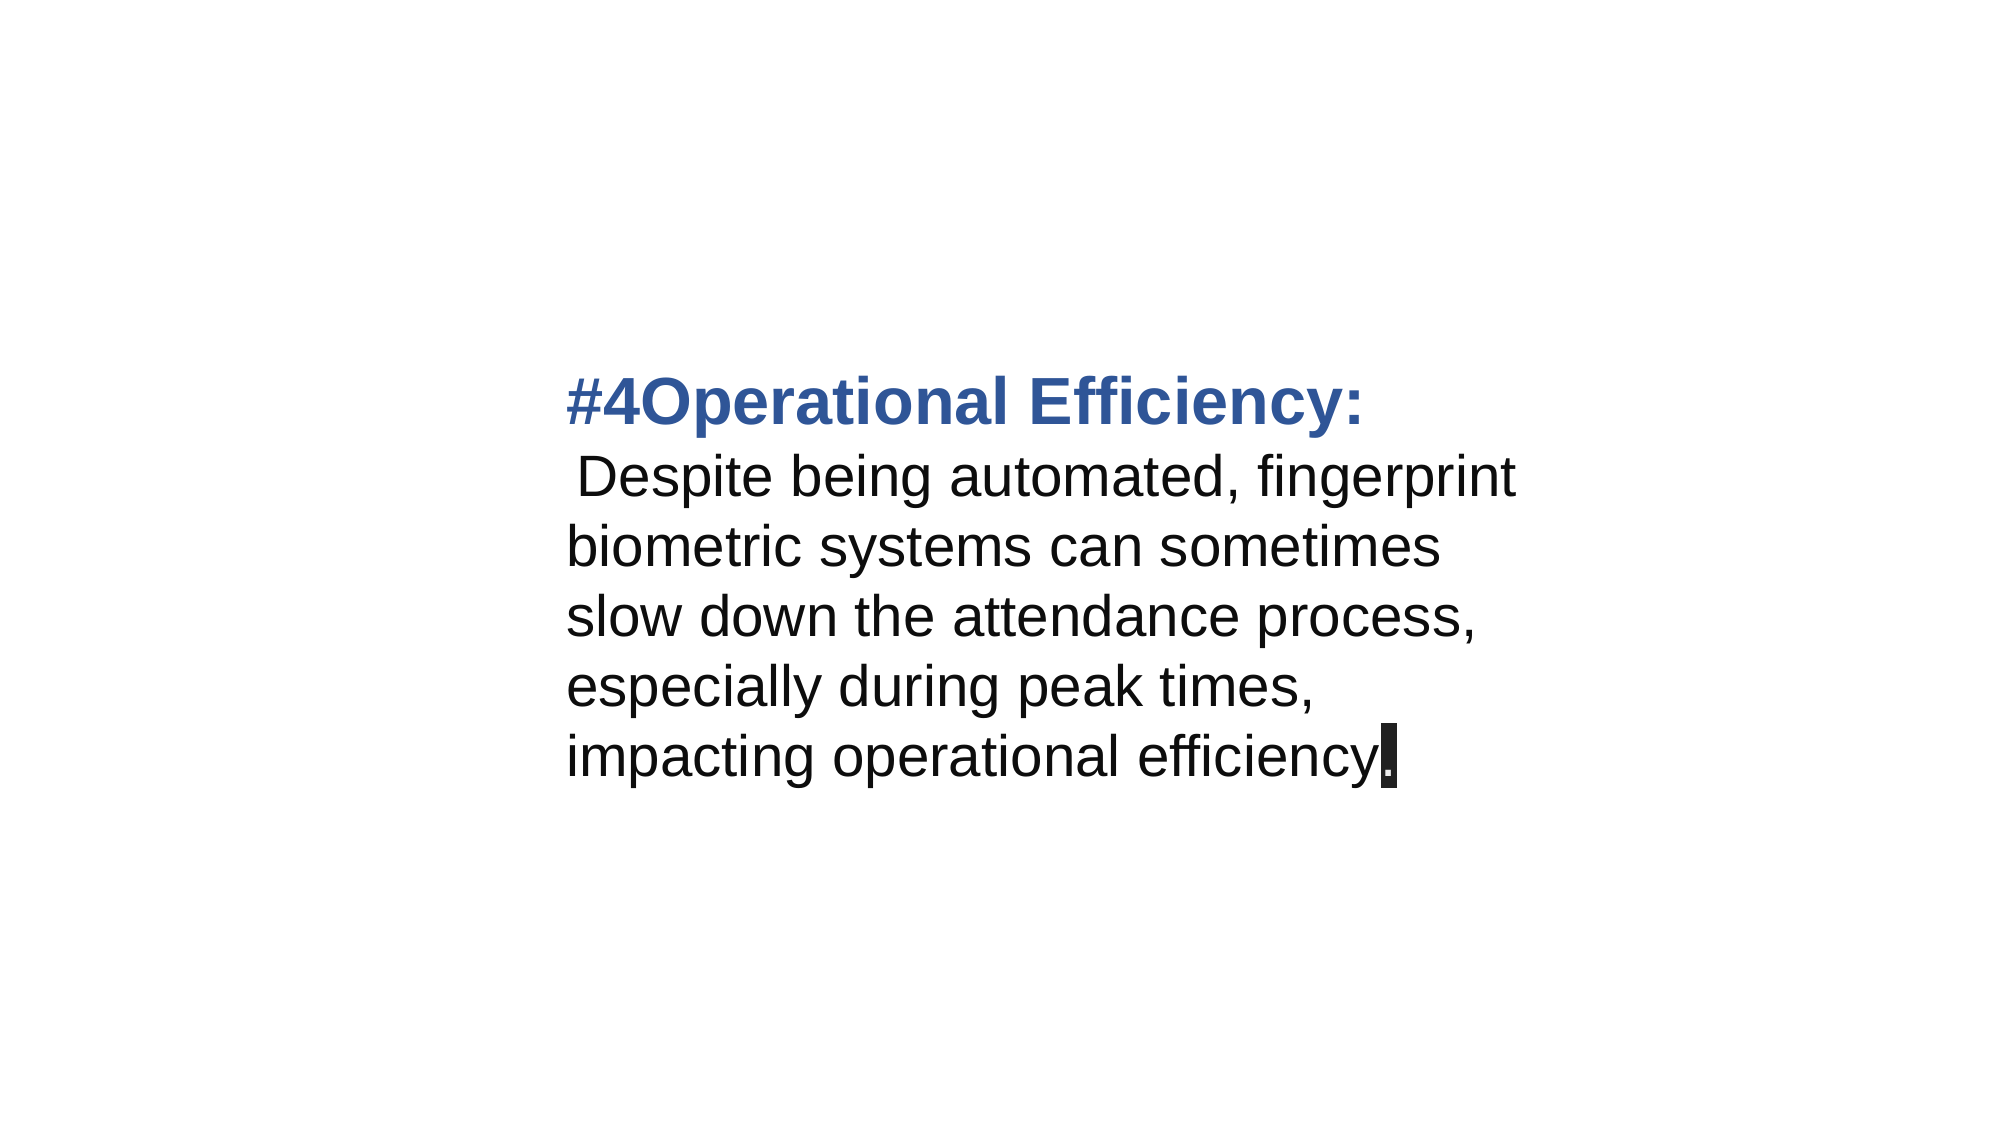

#4Operational Efficiency:
 Despite being automated, fingerprint biometric systems can sometimes slow down the attendance process, especially during peak times, impacting operational efficiency.